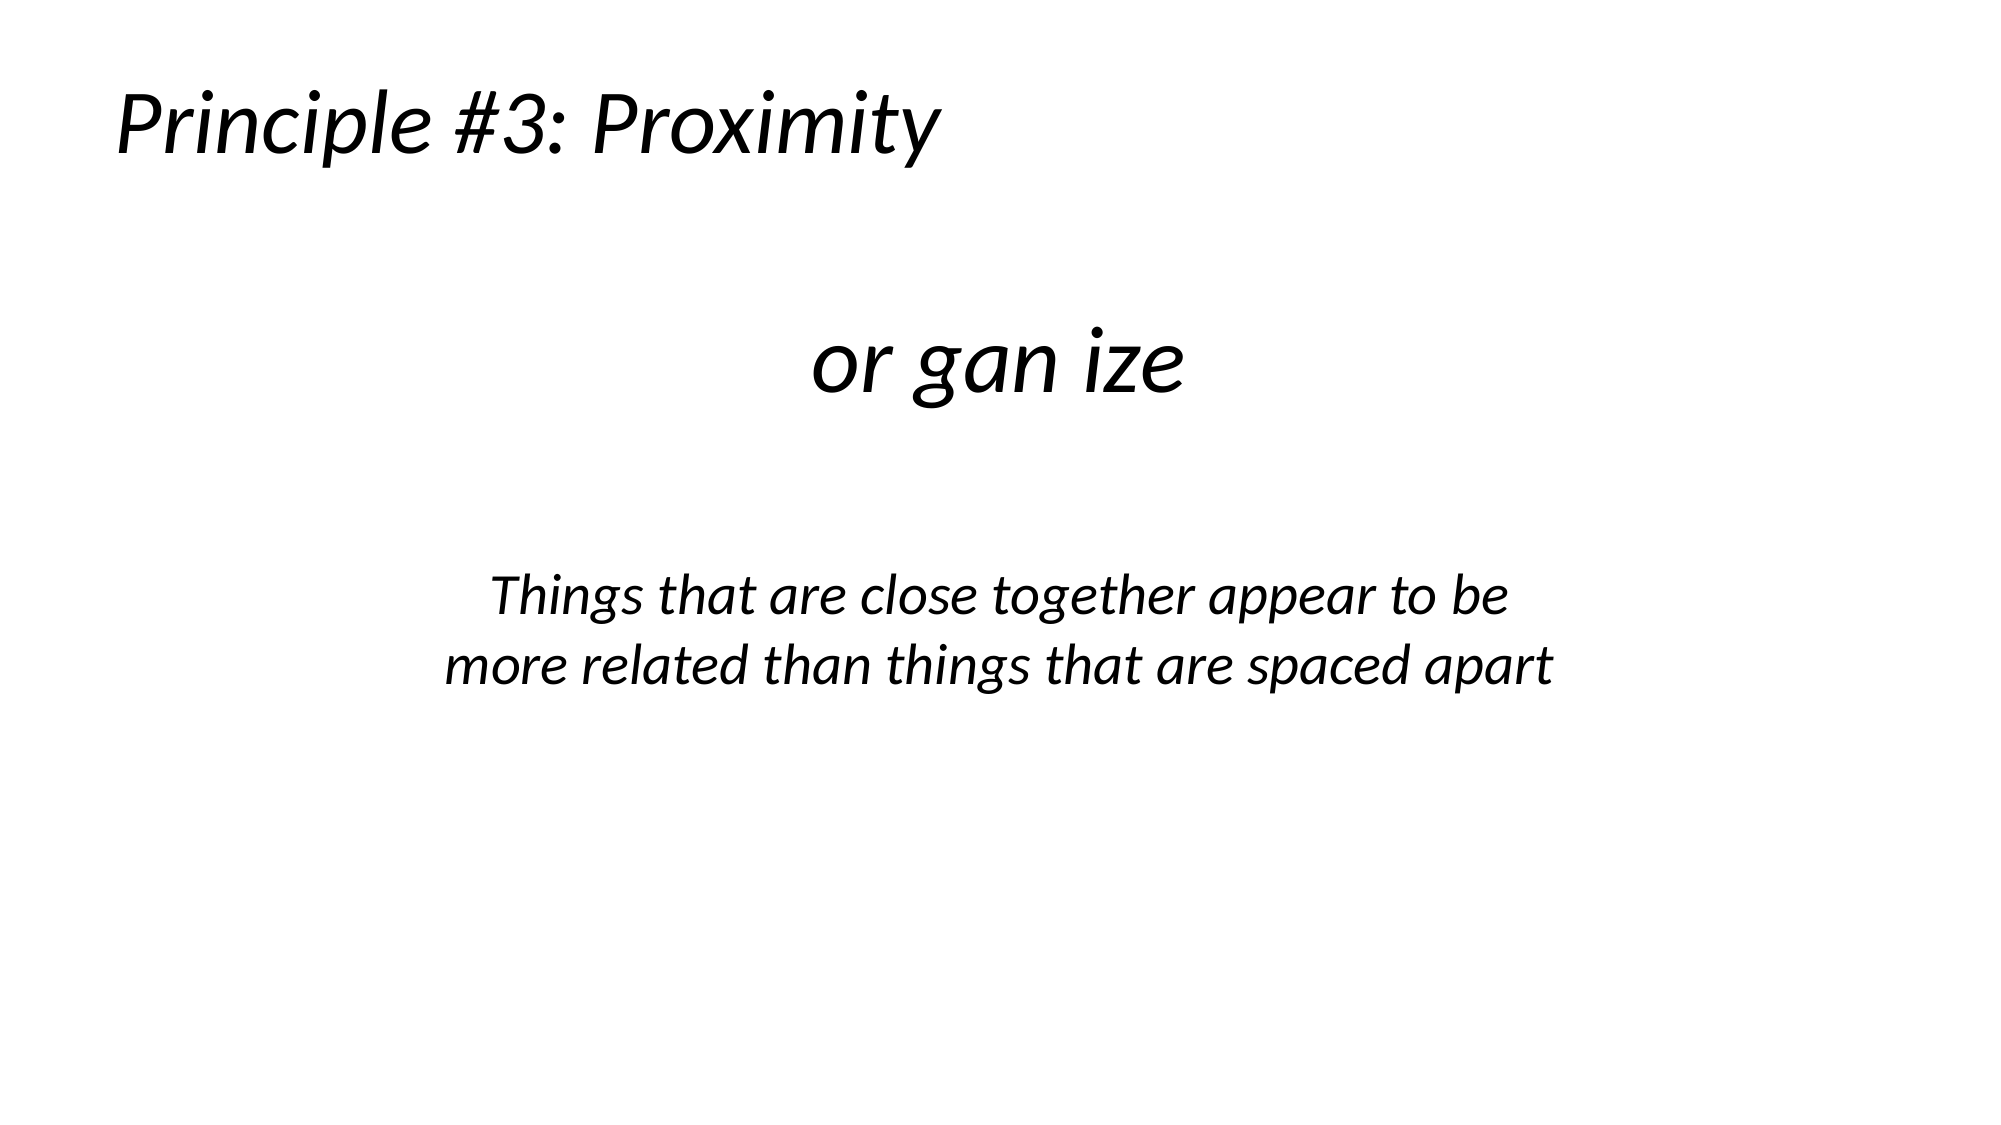

Principle #3: Proximity
or gan ize
Things that are close together appear to be more related than things that are spaced apart